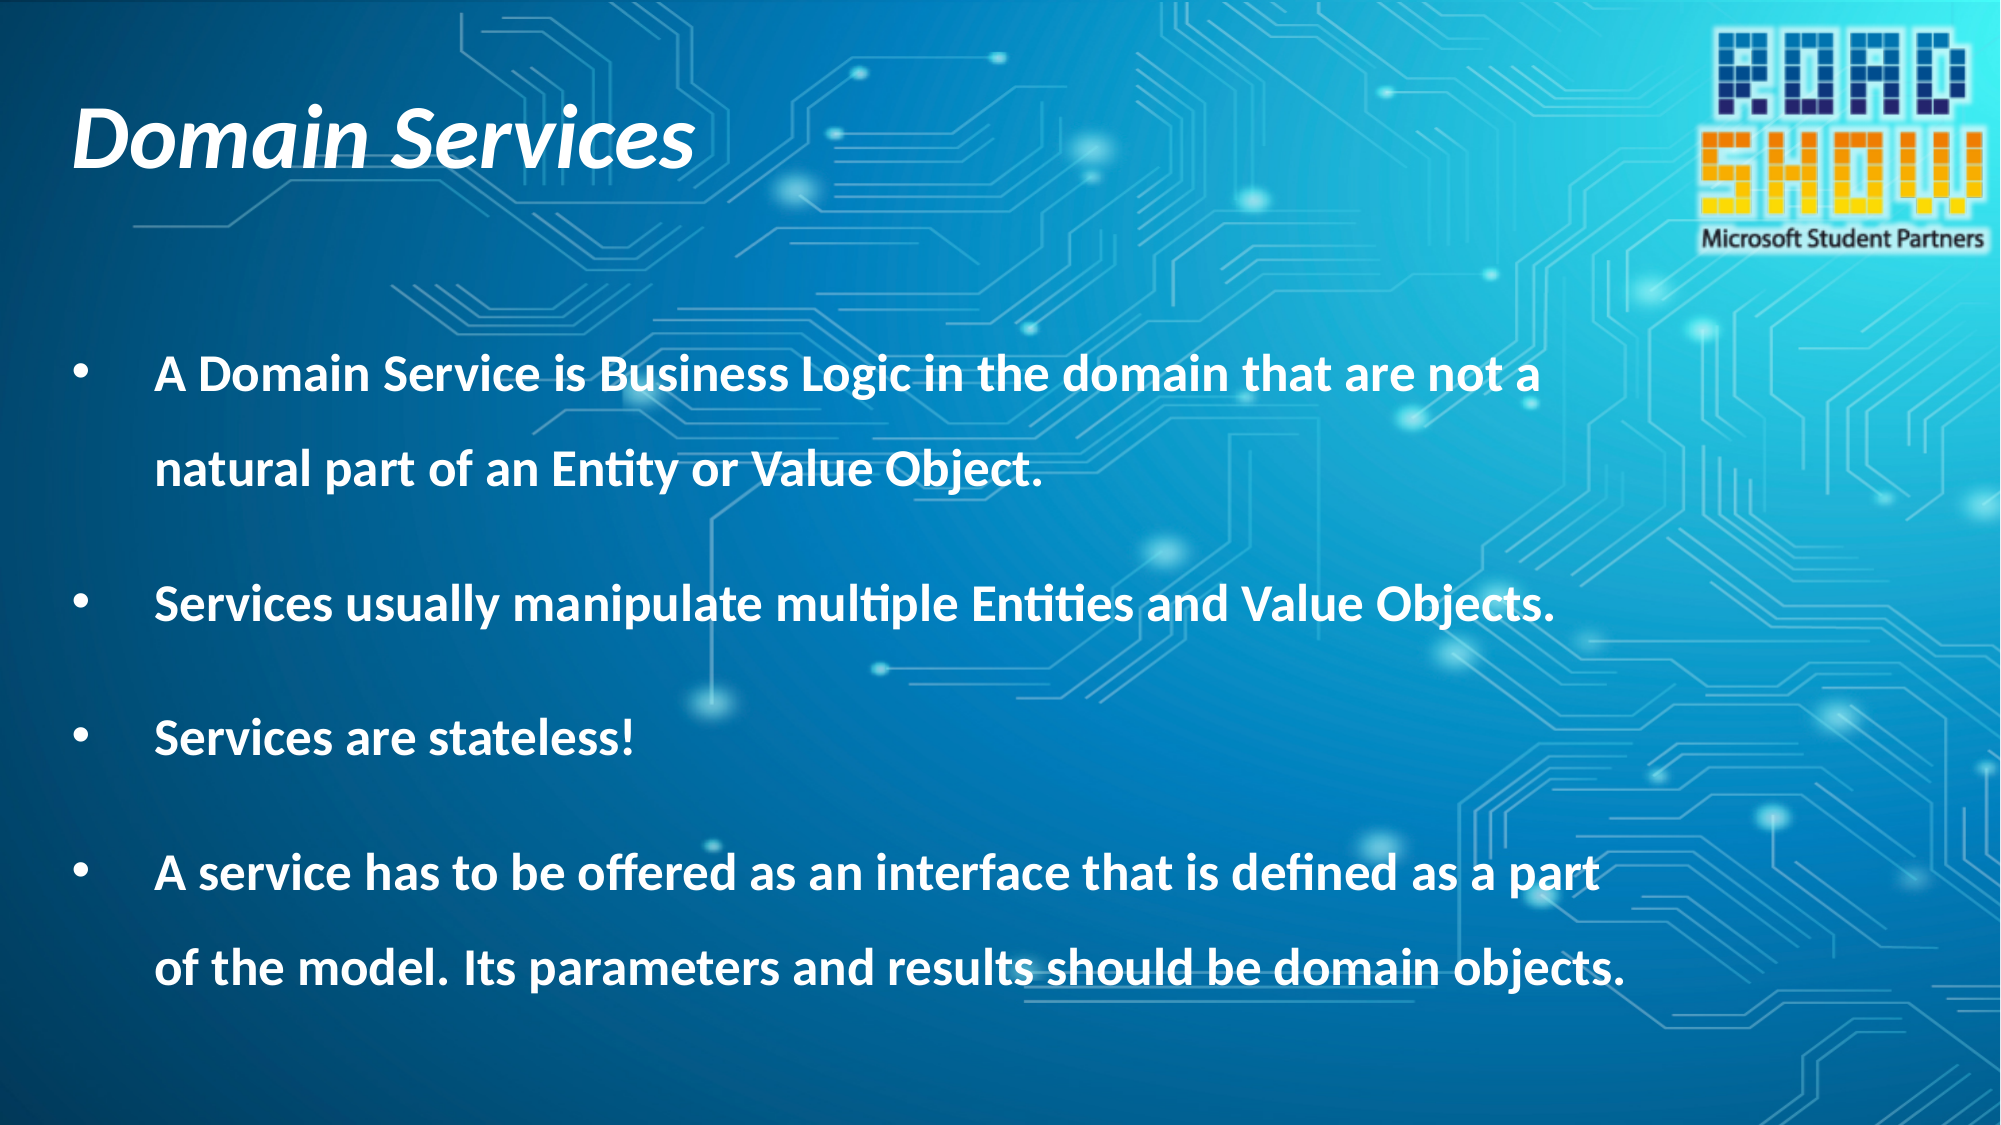

# Domain Services
A Domain Service is Business Logic in the domain that are not a natural part of an Entity or Value Object.
Services usually manipulate multiple Entities and Value Objects.
Services are stateless!
A service has to be offered as an interface that is defined as a part of the model. Its parameters and results should be domain objects.